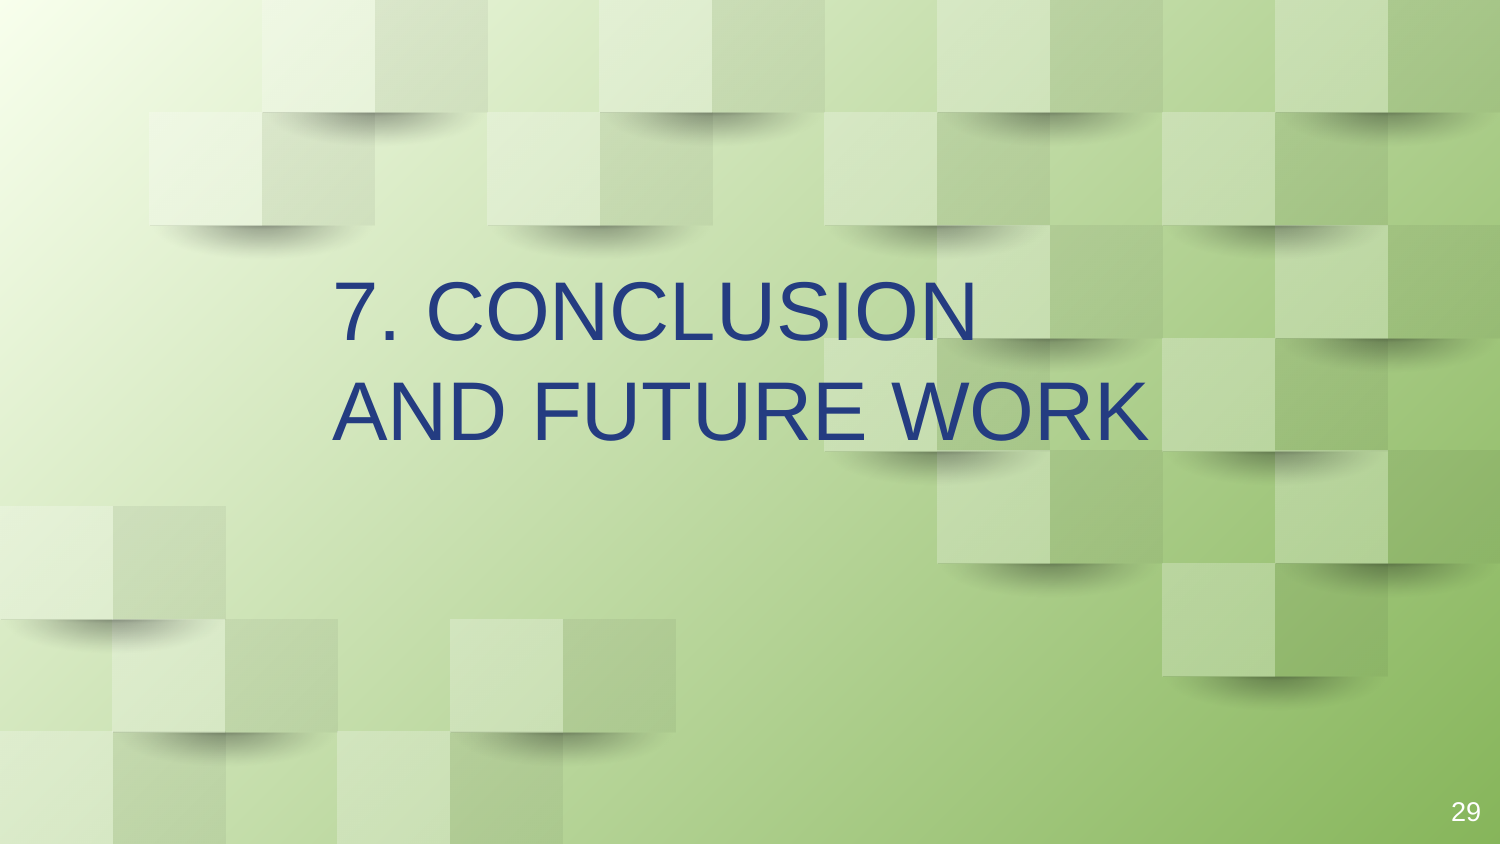

# 7. CONCLUSION AND FUTURE WORK
29